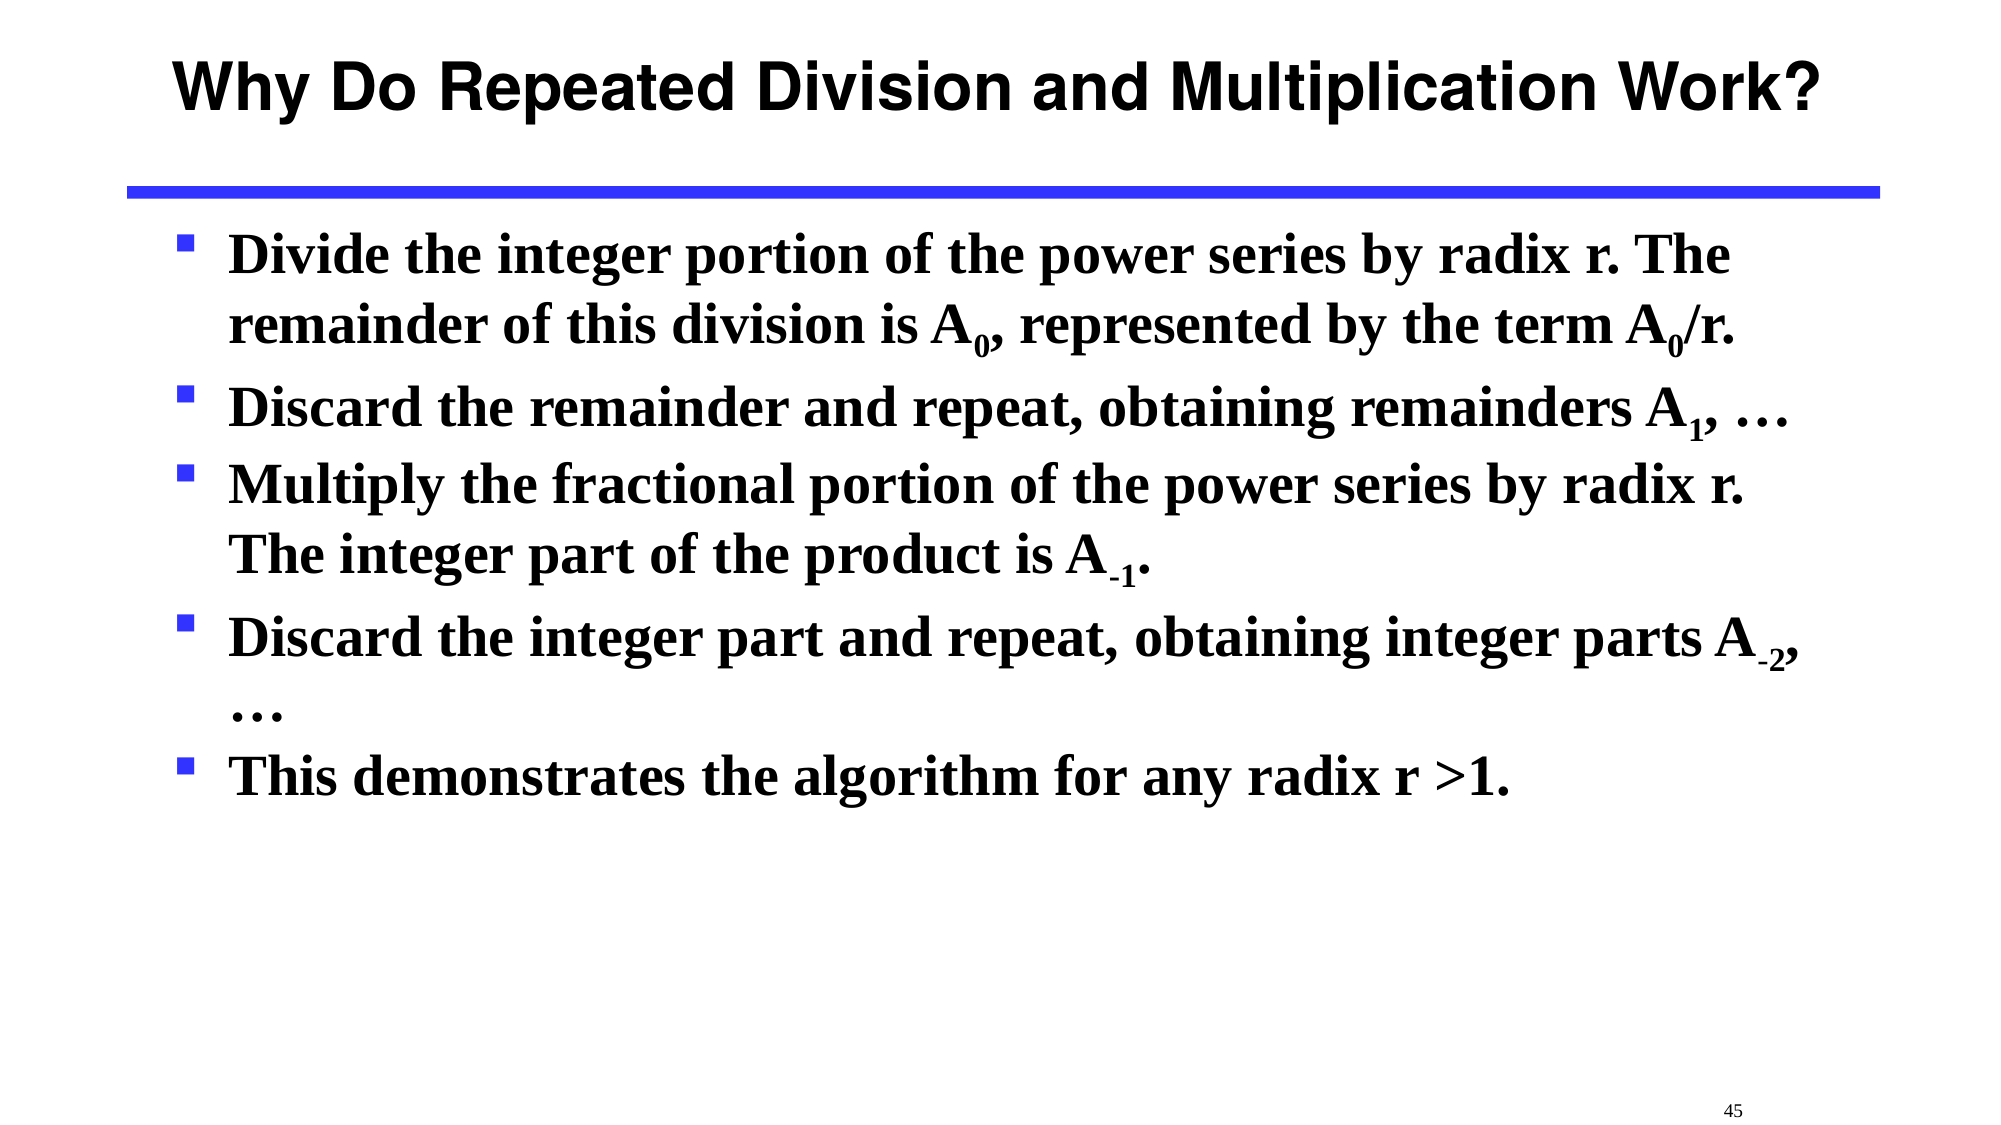

# Why Do Repeated Division and Multiplication Work?
Divide the integer portion of the power series by radix r. The remainder of this division is A0, represented by the term A0/r.
Discard the remainder and repeat, obtaining remainders A1, …
Multiply the fractional portion of the power series by radix r. The integer part of the product is A-1.
Discard the integer part and repeat, obtaining integer parts A-2, …
This demonstrates the algorithm for any radix r >1.
                           45